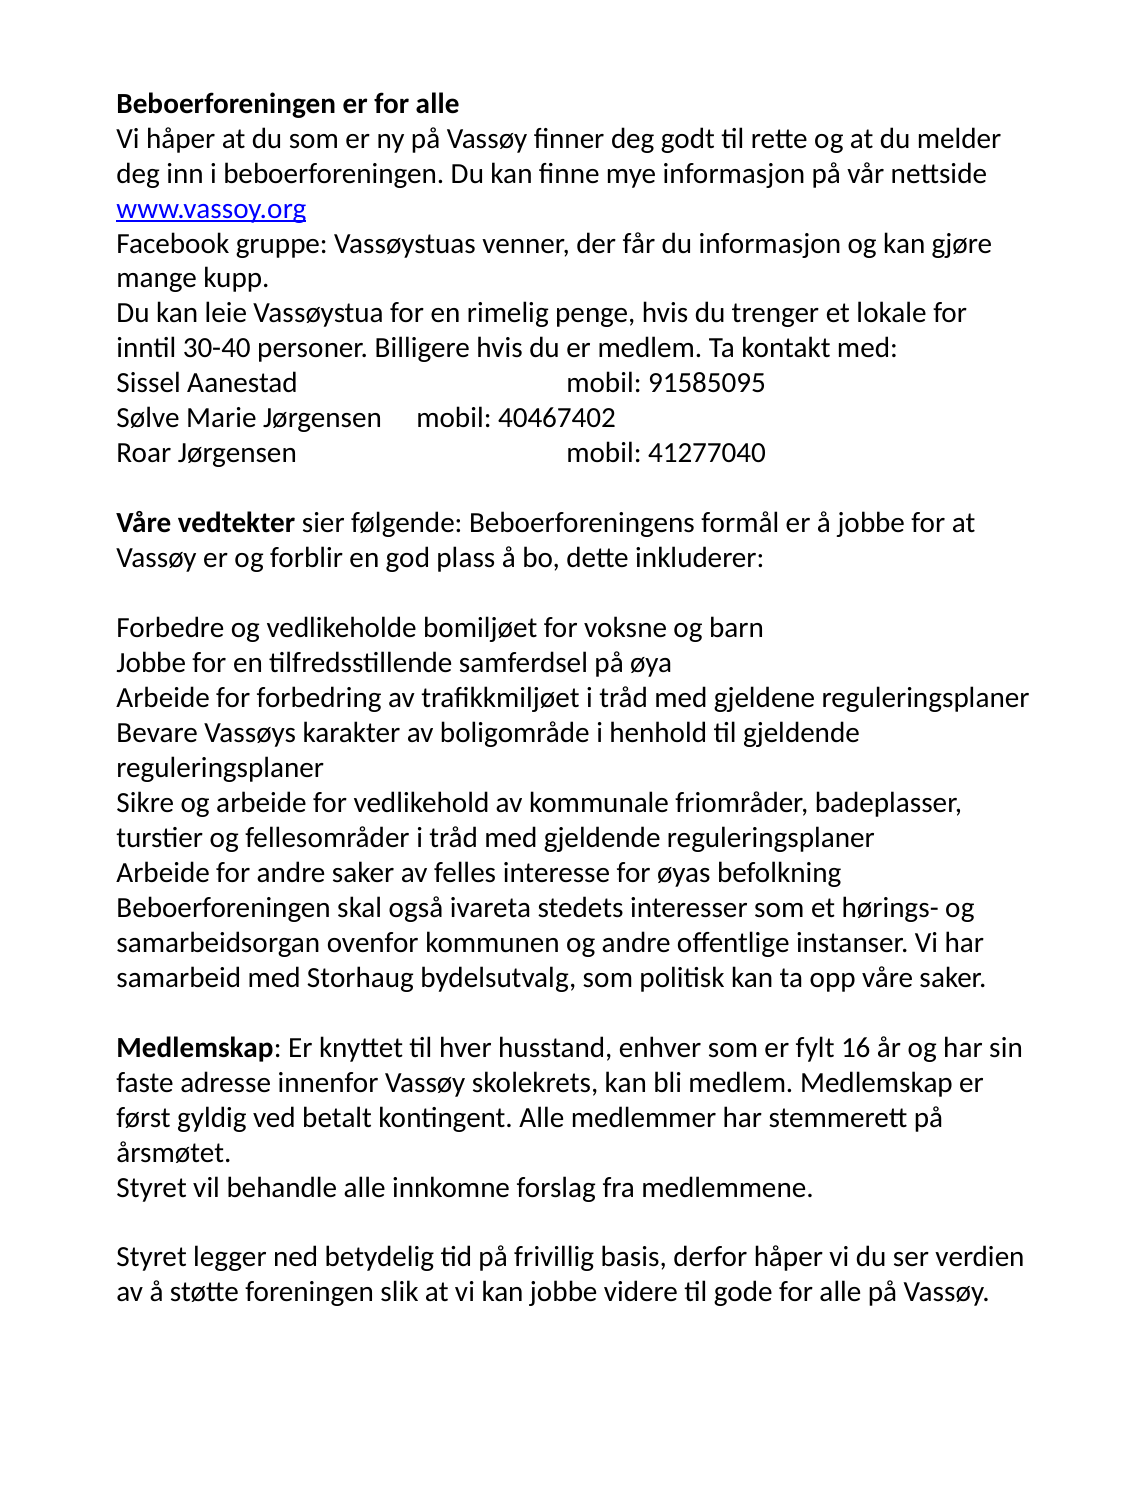

Beboerforeningen er for alle
Vi håper at du som er ny på Vassøy finner deg godt til rette og at du melder deg inn i beboerforeningen. Du kan finne mye informasjon på vår nettside www.vassoy.org
Facebook gruppe: Vassøystuas venner, der får du informasjon og kan gjøre mange kupp.
Du kan leie Vassøystua for en rimelig penge, hvis du trenger et lokale for inntil 30-40 personer. Billigere hvis du er medlem. Ta kontakt med:
Sissel Aanestad		mobil: 91585095
Sølve Marie Jørgensen	mobil: 40467402
Roar Jørgensen		mobil: 41277040

Våre vedtekter sier følgende: Beboerforeningens formål er å jobbe for at Vassøy er og forblir en god plass å bo, dette inkluderer:

Forbedre og vedlikeholde bomiljøet for voksne og barn
Jobbe for en tilfredsstillende samferdsel på øya
Arbeide for forbedring av trafikkmiljøet i tråd med gjeldene reguleringsplaner
Bevare Vassøys karakter av boligområde i henhold til gjeldende reguleringsplaner
Sikre og arbeide for vedlikehold av kommunale friområder, badeplasser, turstier og fellesområder i tråd med gjeldende reguleringsplaner
Arbeide for andre saker av felles interesse for øyas befolkning
Beboerforeningen skal også ivareta stedets interesser som et hørings- og samarbeidsorgan ovenfor kommunen og andre offentlige instanser. Vi har samarbeid med Storhaug bydelsutvalg, som politisk kan ta opp våre saker.

Medlemskap: Er knyttet til hver husstand, enhver som er fylt 16 år og har sin faste adresse innenfor Vassøy skolekrets, kan bli medlem. Medlemskap er først gyldig ved betalt kontingent. Alle medlemmer har stemmerett på årsmøtet.
Styret vil behandle alle innkomne forslag fra medlemmene.

Styret legger ned betydelig tid på frivillig basis, derfor håper vi du ser verdien av å støtte foreningen slik at vi kan jobbe videre til gode for alle på Vassøy.